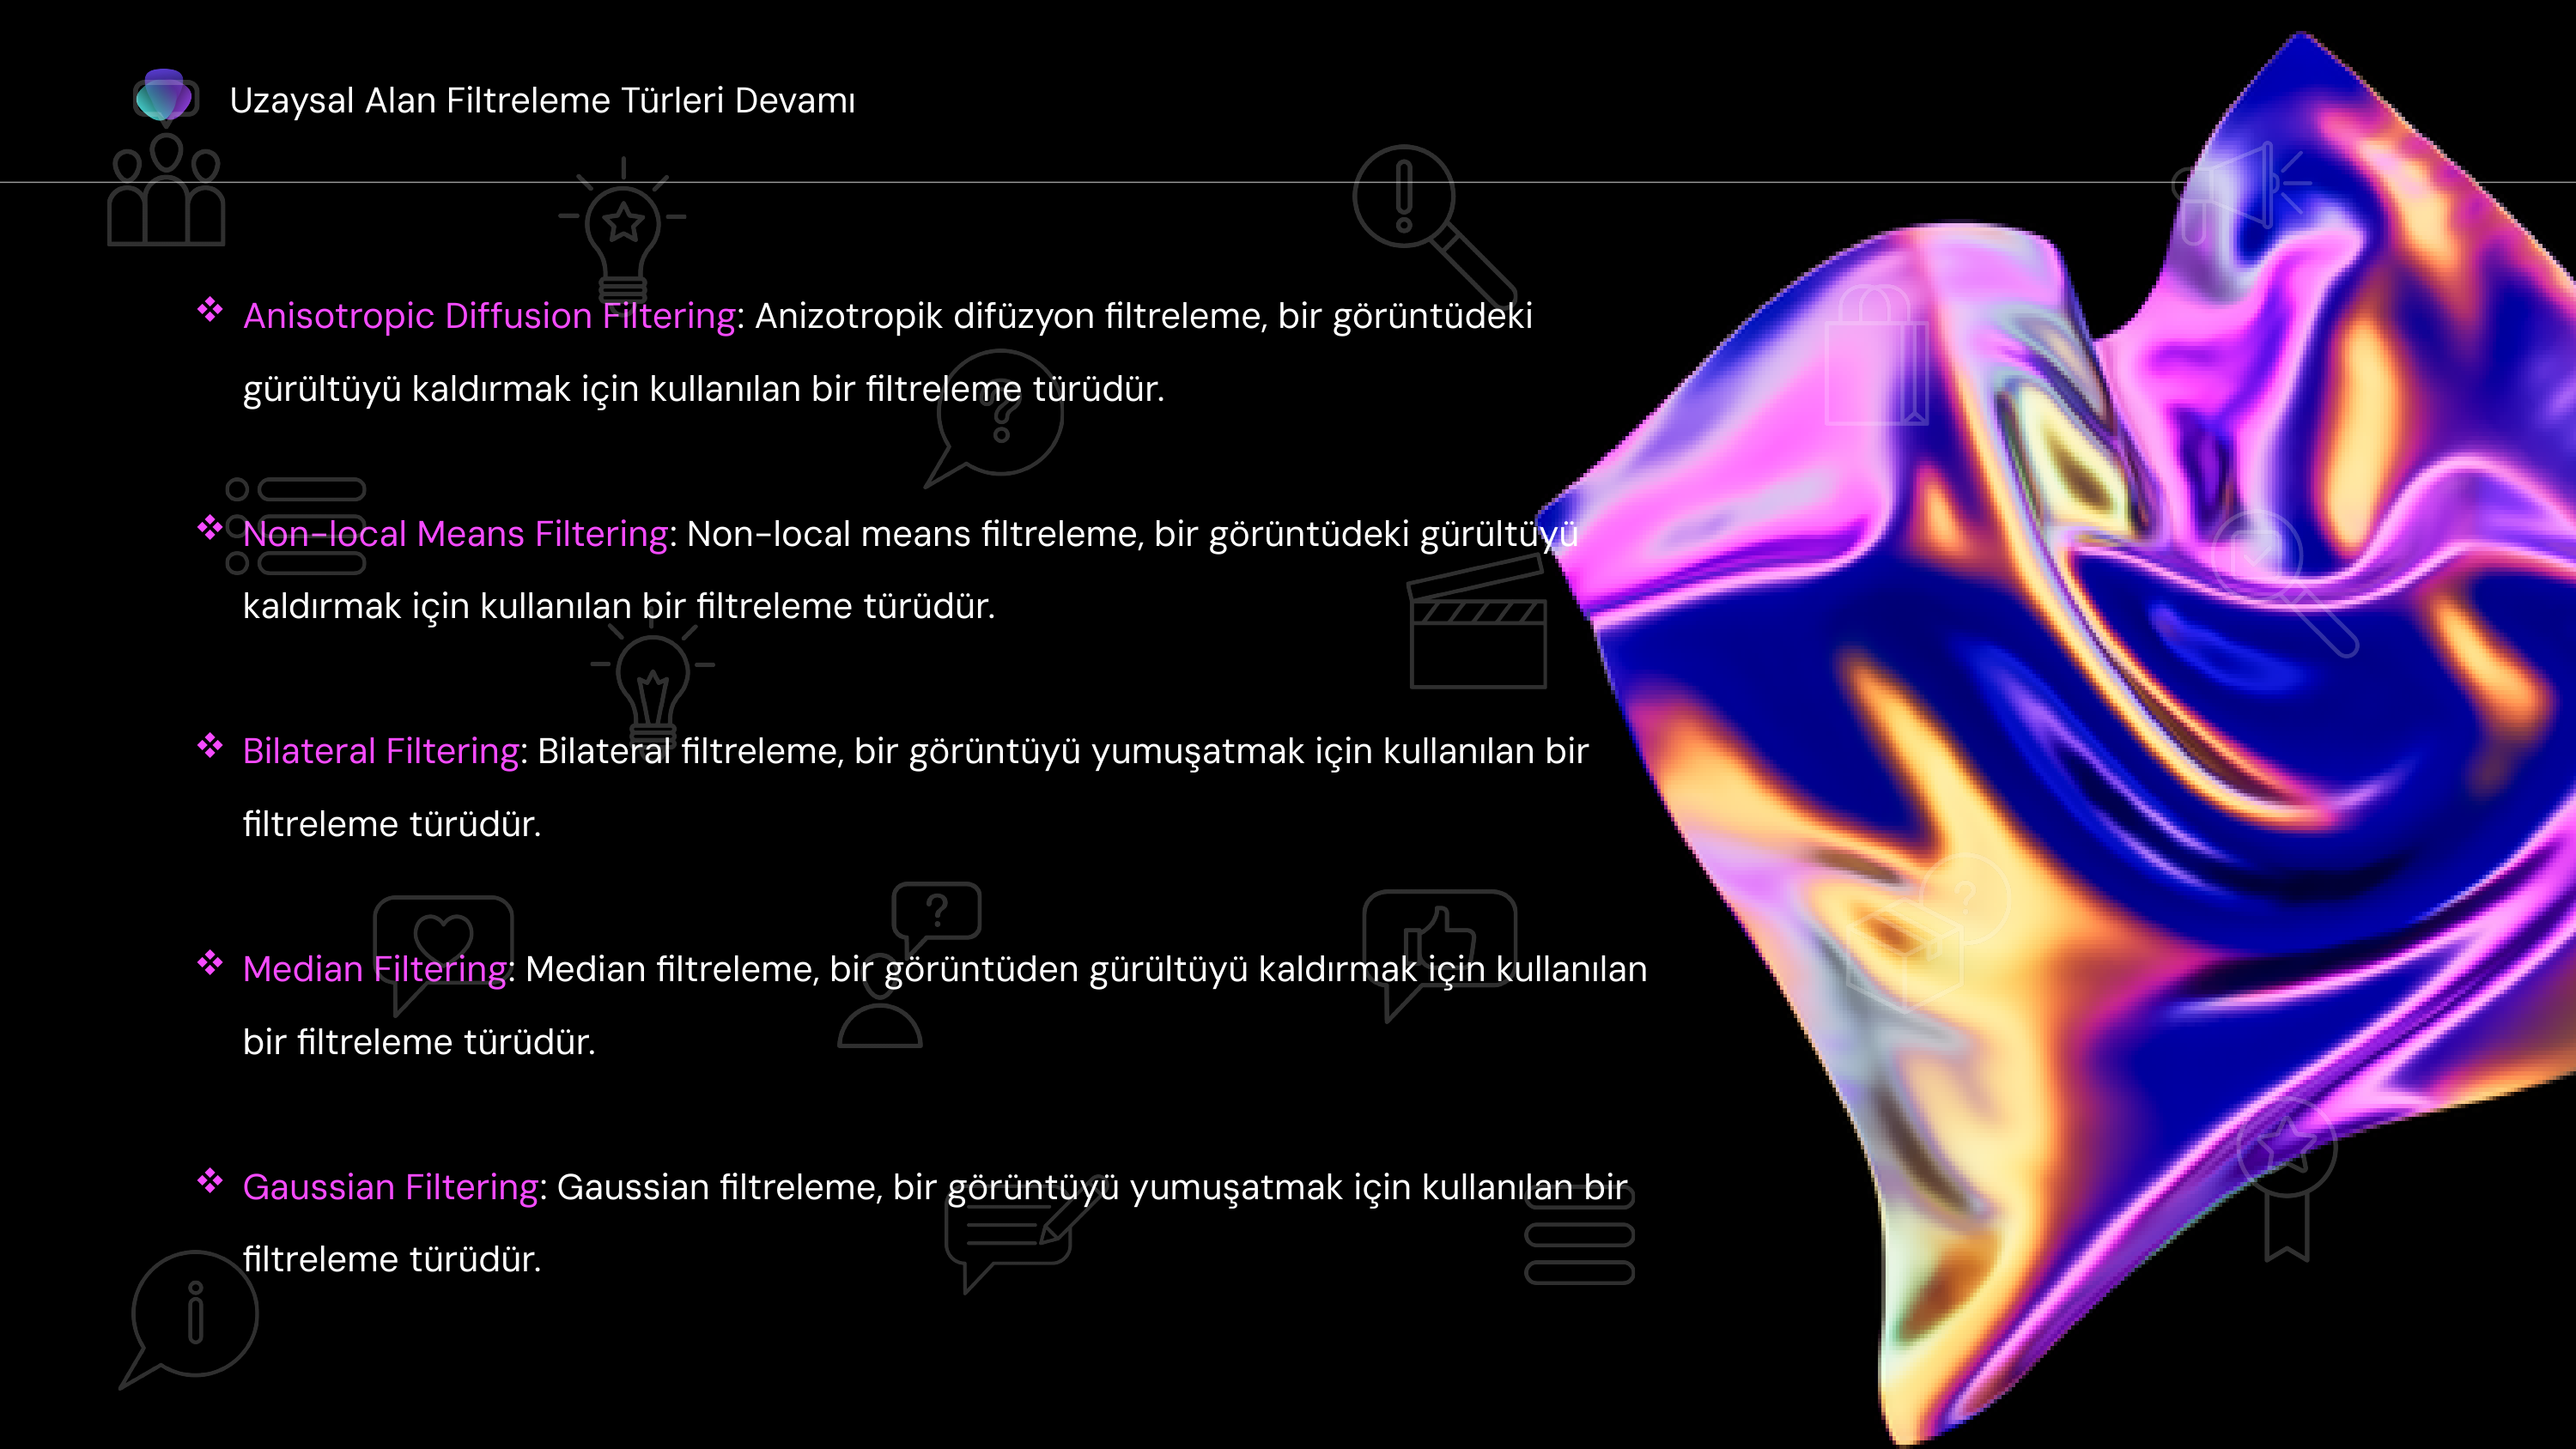

Uzaysal Alan Filtreleme Türleri Devamı

Anisotropic Diffusion Filtering: Anizotropik difüzyon filtreleme, bir görüntüdeki gürültüyü kaldırmak için kullanılan bir filtreleme türüdür.

Non-local Means Filtering: Non-local means filtreleme, bir görüntüdeki gürültüyü kaldırmak için kullanılan bir filtreleme türüdür.

Bilateral Filtering: Bilateral filtreleme, bir görüntüyü yumuşatmak için kullanılan bir filtreleme türüdür.

Median Filtering: Median filtreleme, bir görüntüden gürültüyü kaldırmak için kullanılan bir filtreleme türüdür.

Gaussian Filtering: Gaussian filtreleme, bir görüntüyü yumuşatmak için kullanılan bir filtreleme türüdür.